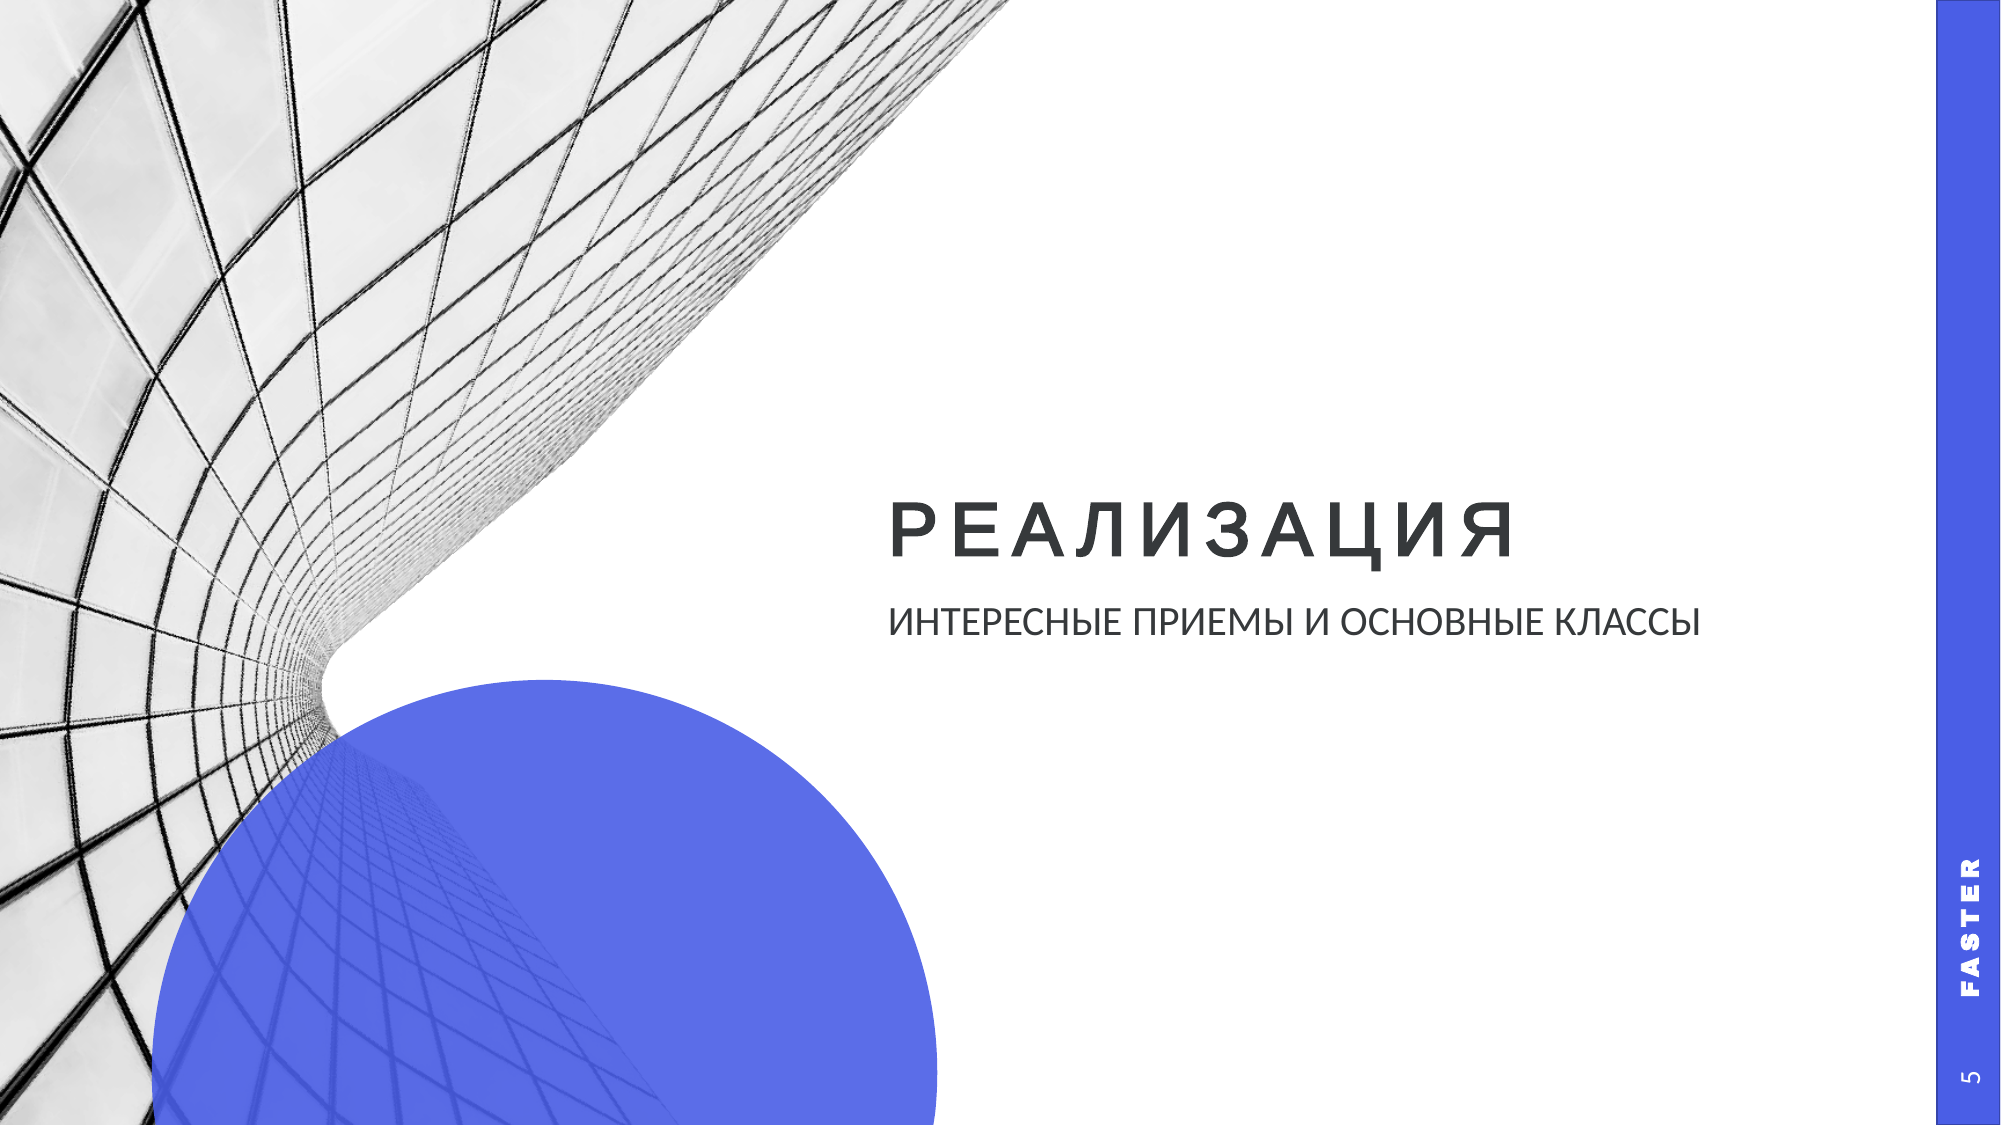

# Реализация
faster
Интересные приемы и основные классы
5